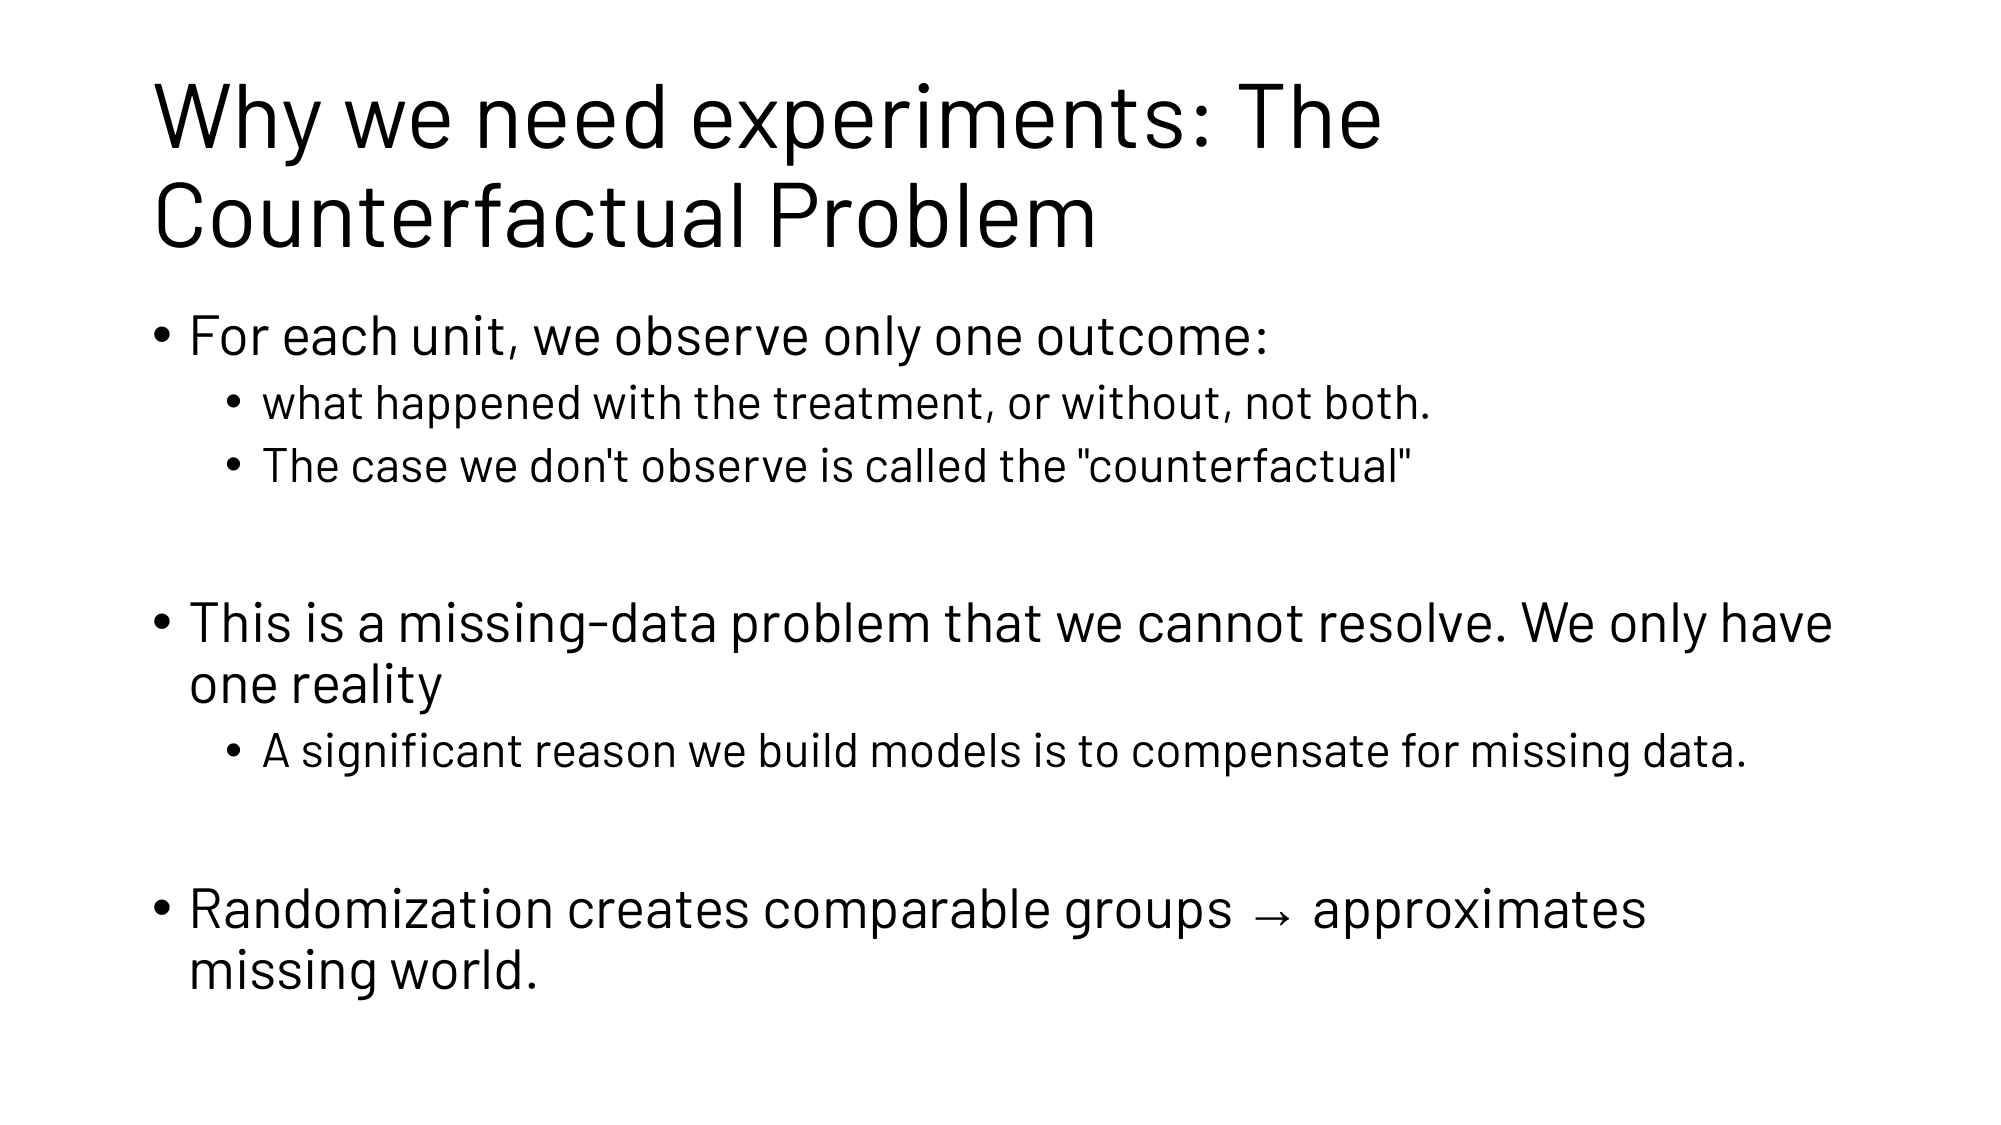

# Why we need experiments: The Counterfactual Problem
For each unit, we observe only one outcome:
what happened with the treatment, or without, not both.
The case we don't observe is called the "counterfactual"

This is a missing-data problem that we cannot resolve. We only have one reality
A significant reason we build models is to compensate for missing data.

Randomization creates comparable groups → approximates missing world.